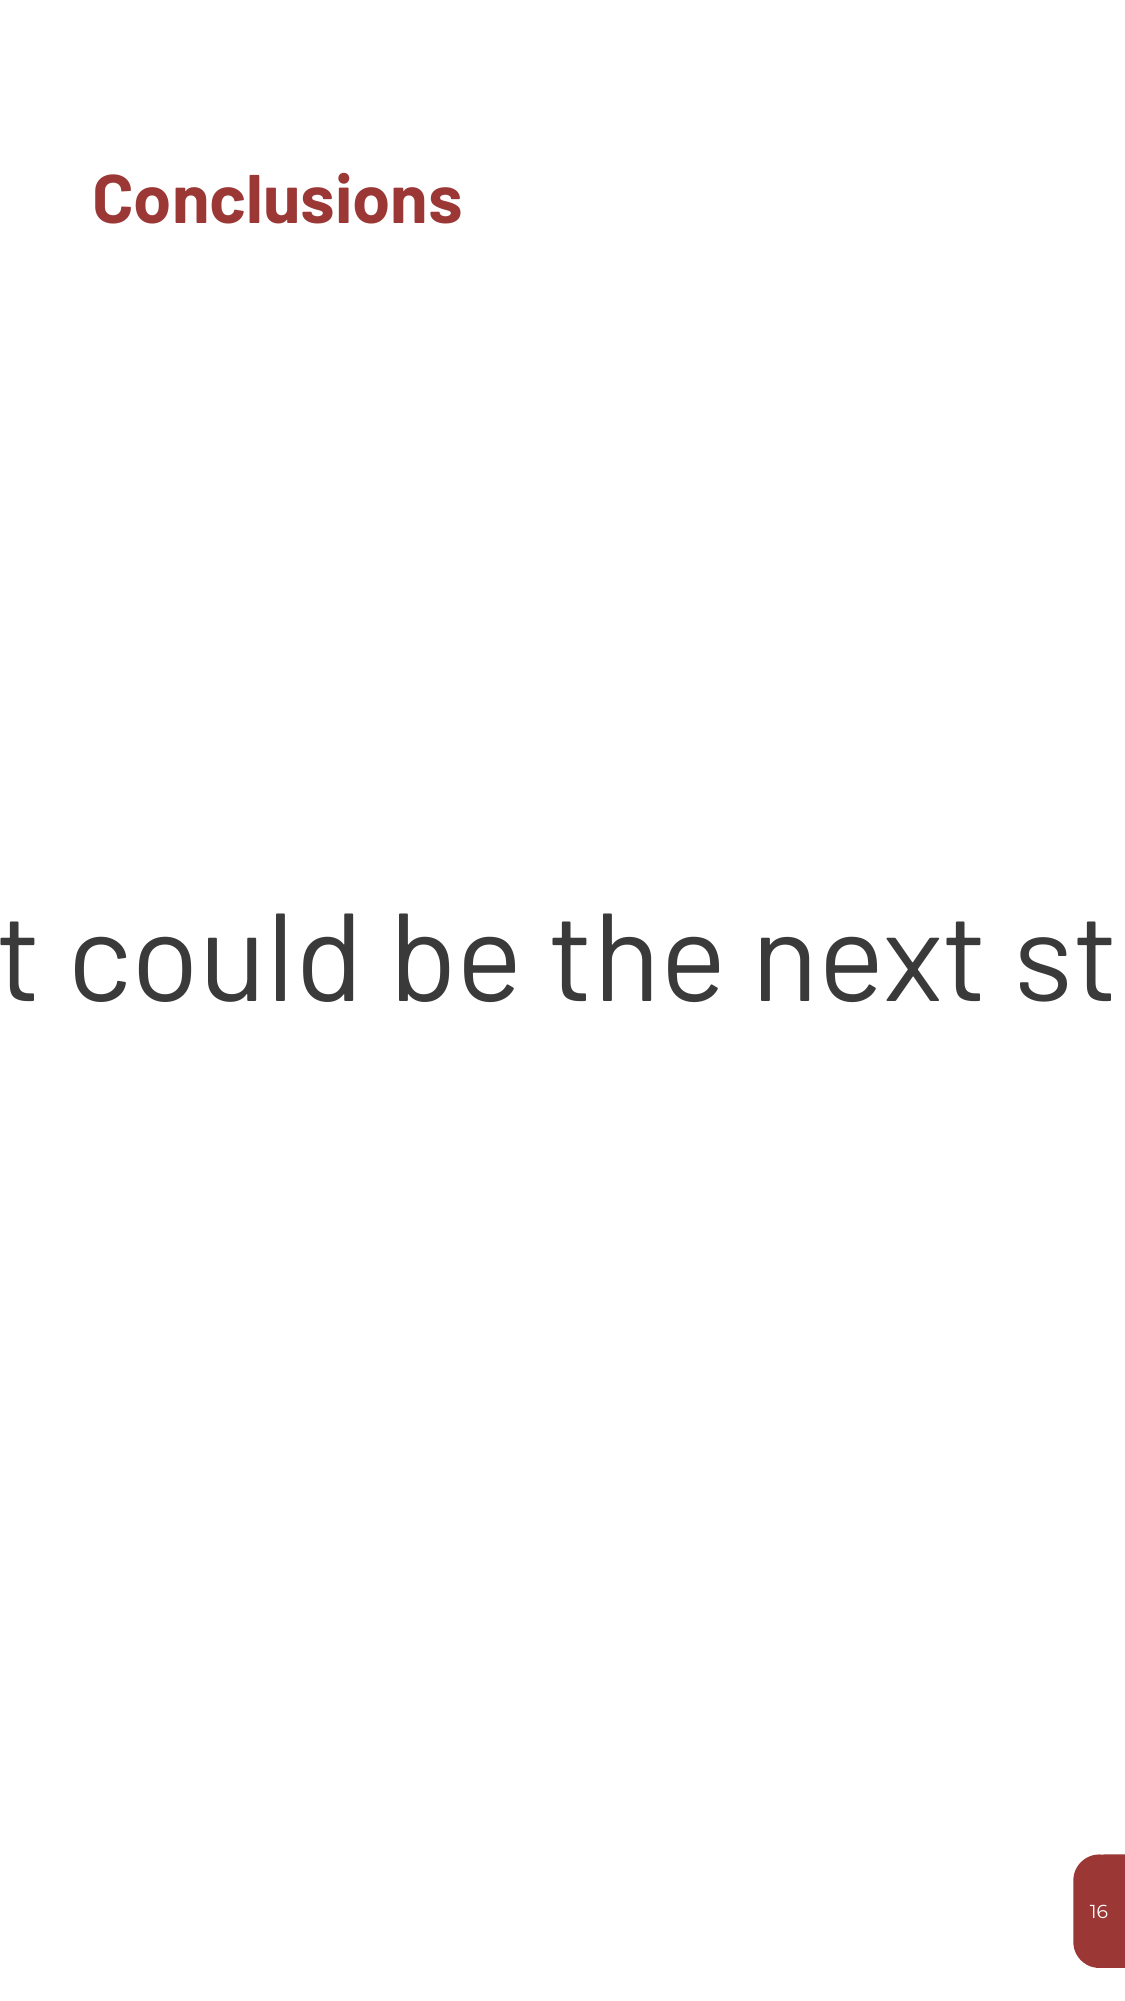

# Conclusions
What could be the next step??
16